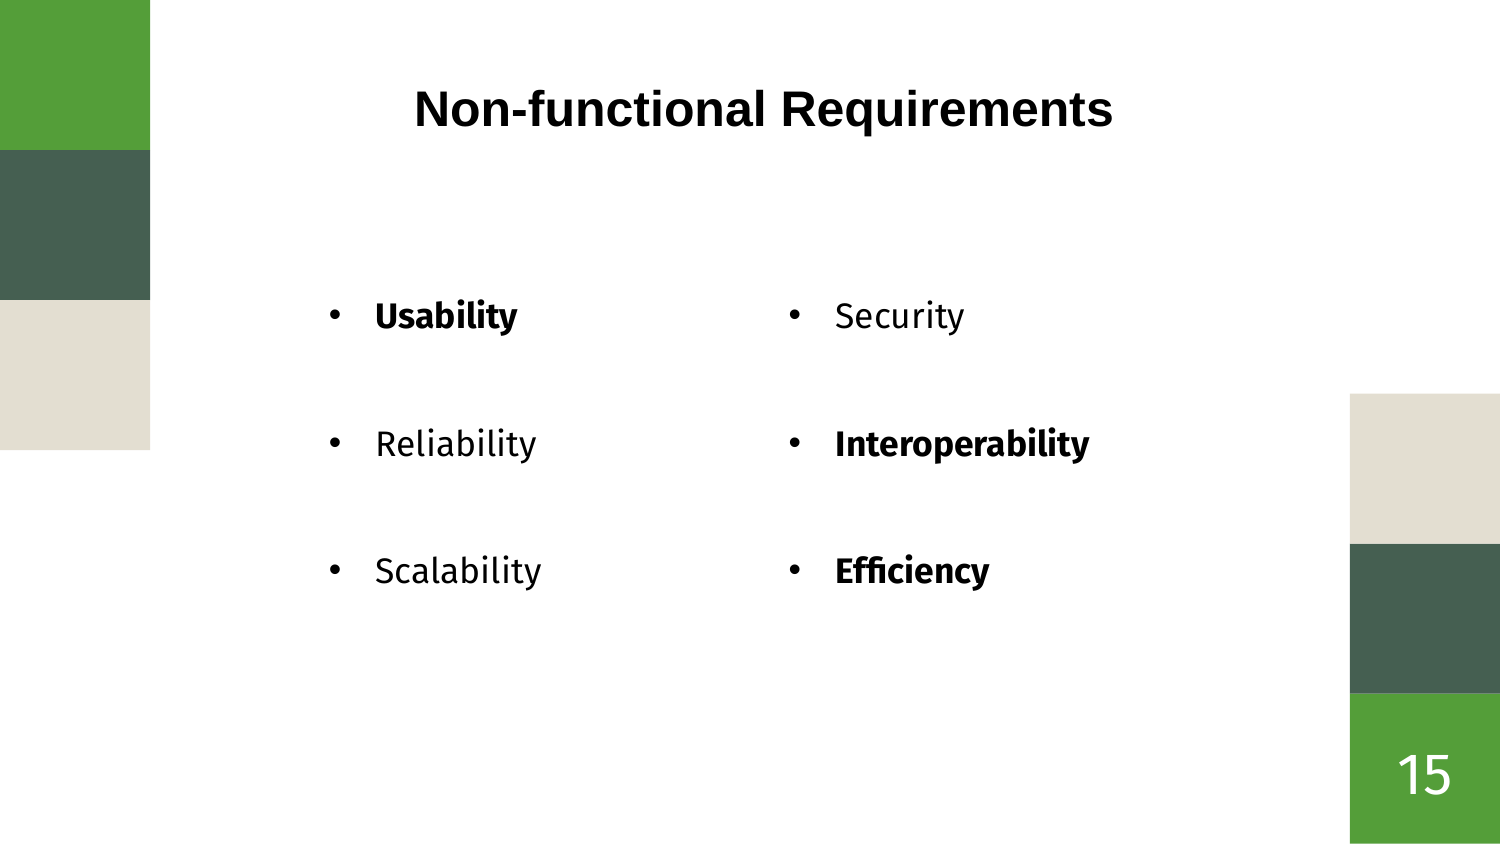

# Non-functional Requirements
Security

Interoperability

Efficiency

Usability

Reliability

Scalability

40%
15